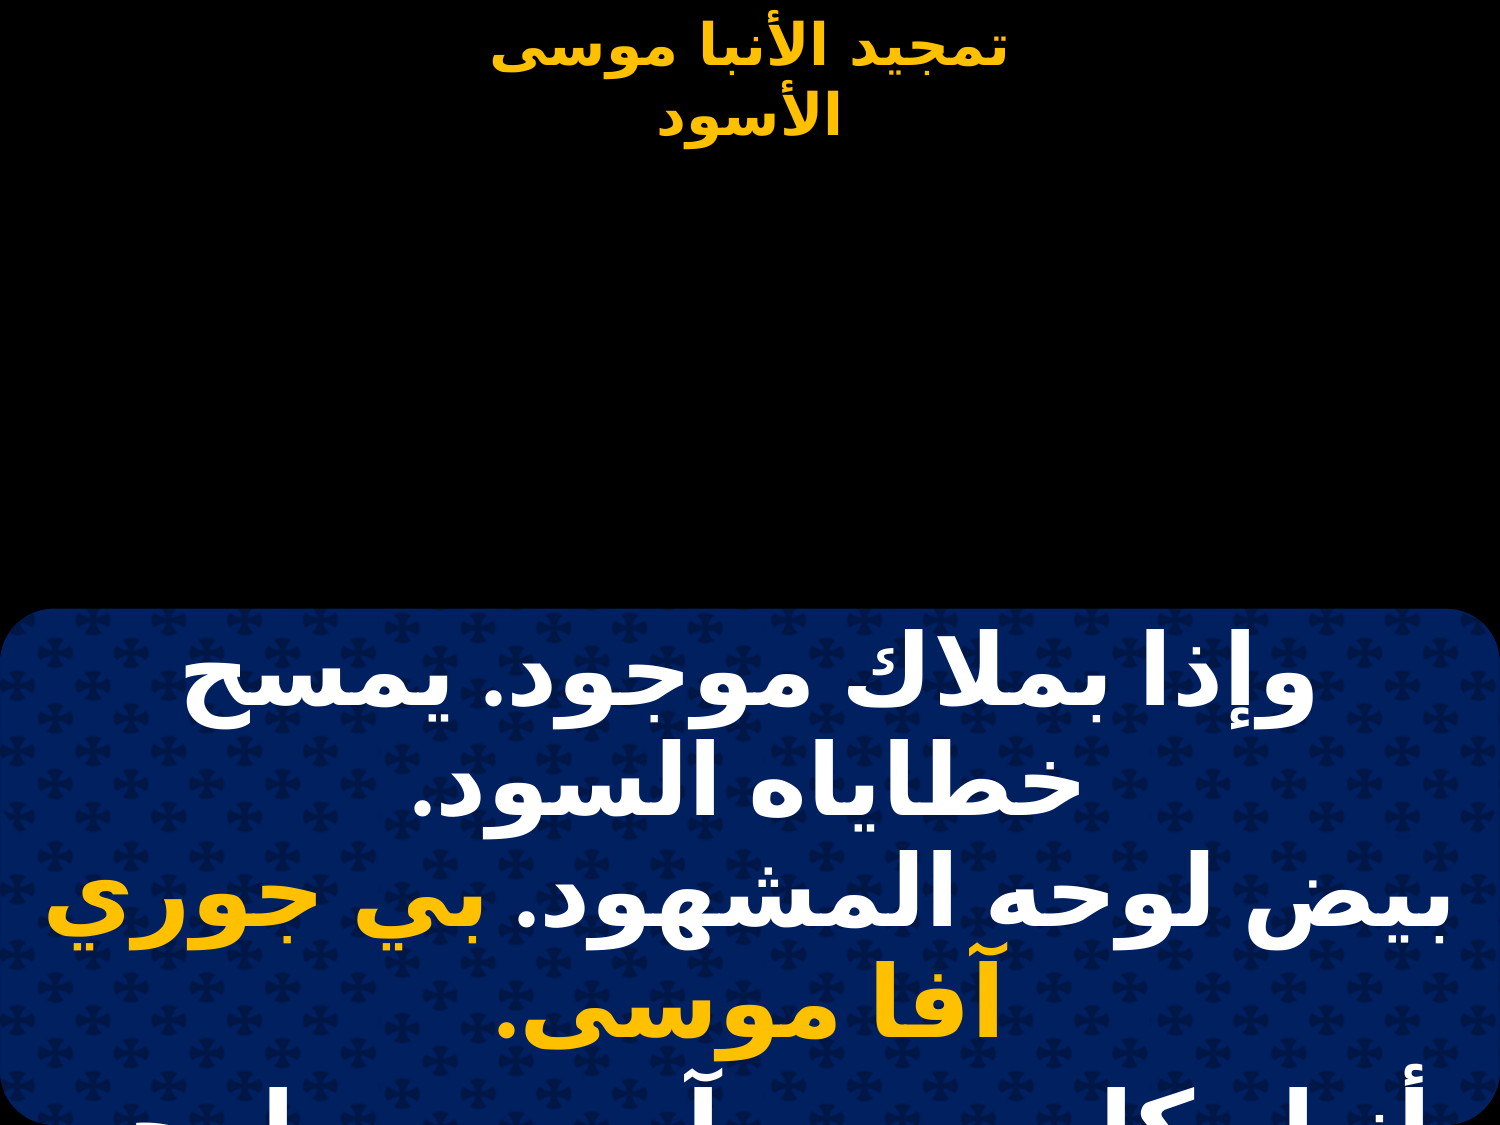

#
| وإذا بملاك موجود. يمسح خطاياه السود. بيض لوحه المشهود. بي جوري آفا موسى. |
| --- |
| أنبا مكاريوس رآه. ربه سامحه ونجاه. وإنكتبت له الحياة. بي جوري آفا موسى. |